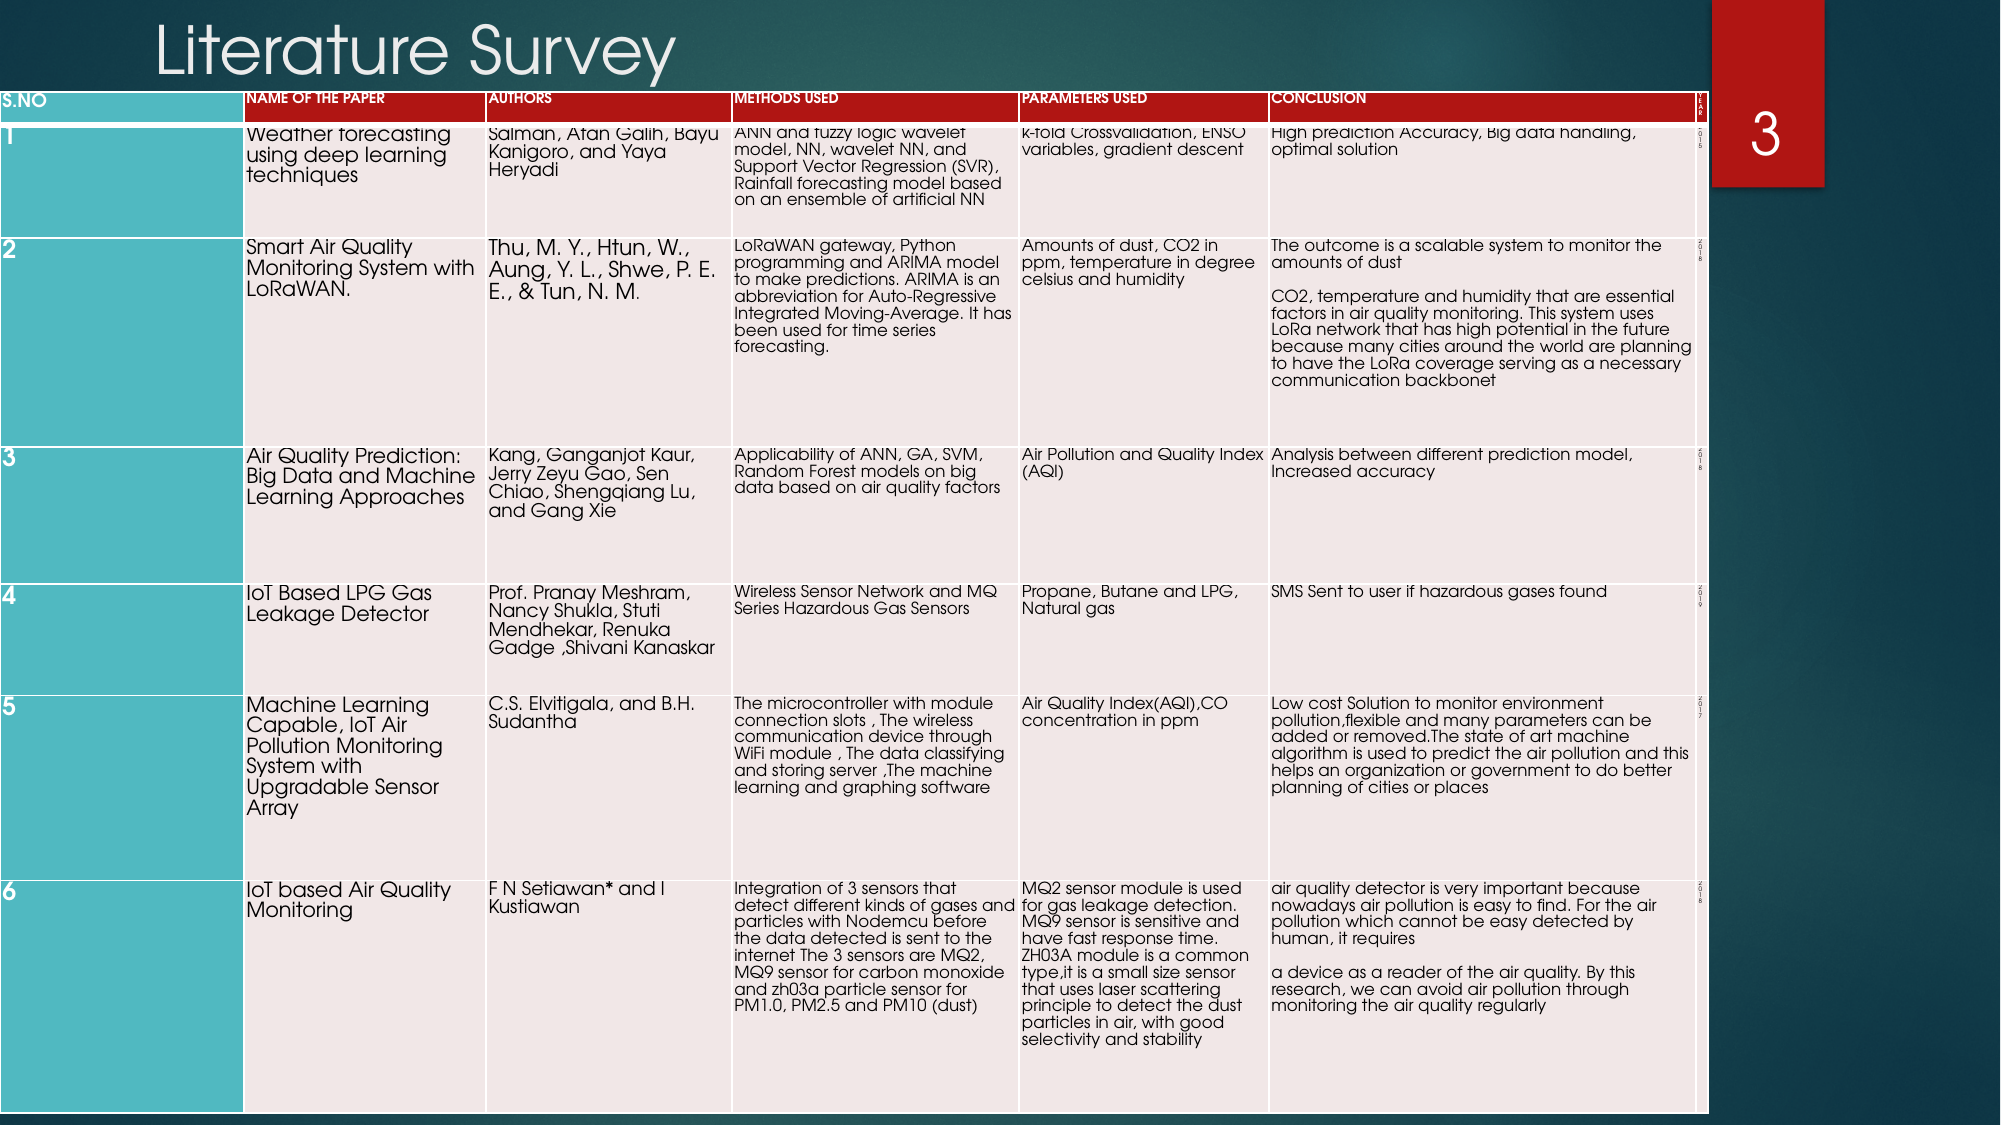

# Literature Survey
3
| S.NO | NAME OF THE PAPER | AUTHORS | METHODS USED | PARAMETERS USED | CONCLUSION | YEAR |
| --- | --- | --- | --- | --- | --- | --- |
| 1 | Weather forecasting using deep learning techniques | Salman, Afan Galih, Bayu Kanigoro, and Yaya Heryadi | ANN and fuzzy logic wavelet model, NN, wavelet NN, and Support Vector Regression (SVR), Rainfall forecasting model based on an ensemble of artificial NN | k-fold Crossvalidation, ENSO variables, gradient descent | High prediction Accuracy, Big data handling, optimal solution | 2015 |
| 2 | Smart Air Quality Monitoring System with LoRaWAN. | Thu, M. Y., Htun, W., Aung, Y. L., Shwe, P. E. E., & Tun, N. M. | LoRaWAN gateway, Python programming and ARIMA model to make predictions. ARIMA is an abbreviation for Auto-Regressive Integrated Moving-Average. It has been used for time series forecasting. | Amounts of dust, CO2 in ppm, temperature in degree celsius and humidity | The outcome is a scalable system to monitor the amounts of dust CO2, temperature and humidity that are essential factors in air quality monitoring. This system uses LoRa network that has high potential in the future because many cities around the world are planning to have the LoRa coverage serving as a necessary communication backbonet | 2018 |
| 3 | Air Quality Prediction: Big Data and Machine Learning Approaches | Kang, Ganganjot Kaur, Jerry Zeyu Gao, Sen Chiao, Shengqiang Lu, and Gang Xie | Applicability of ANN, GA, SVM, Random Forest models on big data based on air quality factors | Air Pollution and Quality Index (AQI) | Analysis between different prediction model, Increased accuracy | 2018 |
| 4 | IoT Based LPG Gas Leakage Detector | Prof. Pranay Meshram, Nancy Shukla, Stuti Mendhekar, Renuka Gadge ,Shivani Kanaskar | Wireless Sensor Network and MQ Series Hazardous Gas Sensors | Propane, Butane and LPG, Natural gas | SMS Sent to user if hazardous gases found | 2019 |
| 5 | Machine Learning Capable, IoT Air Pollution Monitoring System with Upgradable Sensor Array | C.S. Elvitigala, and B.H. Sudantha | The microcontroller with module connection slots , The wireless communication device through WiFi module , The data classifying and storing server ,The machine learning and graphing software | Air Quality Index(AQI),CO concentration in ppm | Low cost Solution to monitor environment pollution,flexible and many parameters can be added or removed.The state of art machine algorithm is used to predict the air pollution and this helps an organization or government to do better planning of cities or places | 2017 |
| 6 | IoT based Air Quality Monitoring | F N Setiawan\* and I Kustiawan | Integration of 3 sensors that detect different kinds of gases and particles with Nodemcu before the data detected is sent to the internet The 3 sensors are MQ2, MQ9 sensor for carbon monoxide and zh03a particle sensor for PM1.0, PM2.5 and PM10 (dust) | MQ2 sensor module is used for gas leakage detection. MQ9 sensor is sensitive and have fast response time. ZH03A module is a common type,it is a small size sensor that uses laser scattering principle to detect the dust particles in air, with good selectivity and stability | air quality detector is very important because nowadays air pollution is easy to find. For the air pollution which cannot be easy detected by human, it requires a device as a reader of the air quality. By this research, we can avoid air pollution through monitoring the air quality regularly | 2018 |